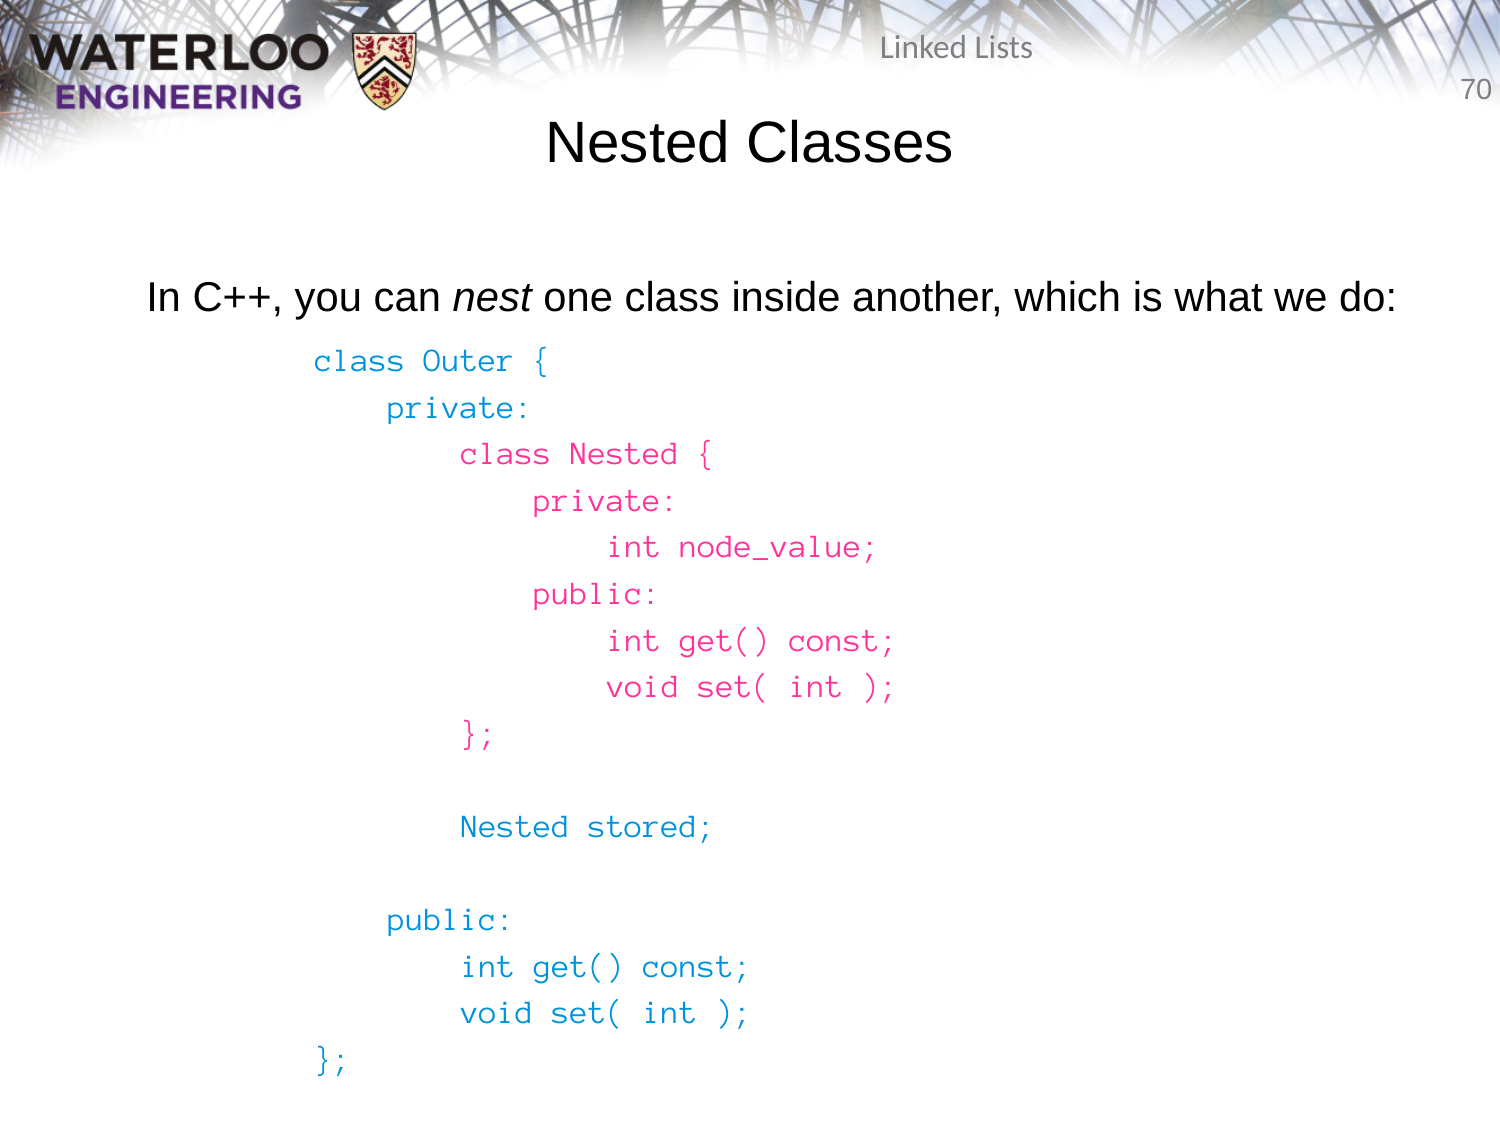

# Nested Classes
	In C++, you can nest one class inside another, which is what we do:

class Outer {
    private:
        class Nested {
            private:
                int node_value;
            public:
                int get() const;
                void set( int );
        };

        Nested stored;

    public:
        int get() const;
        void set( int );
};